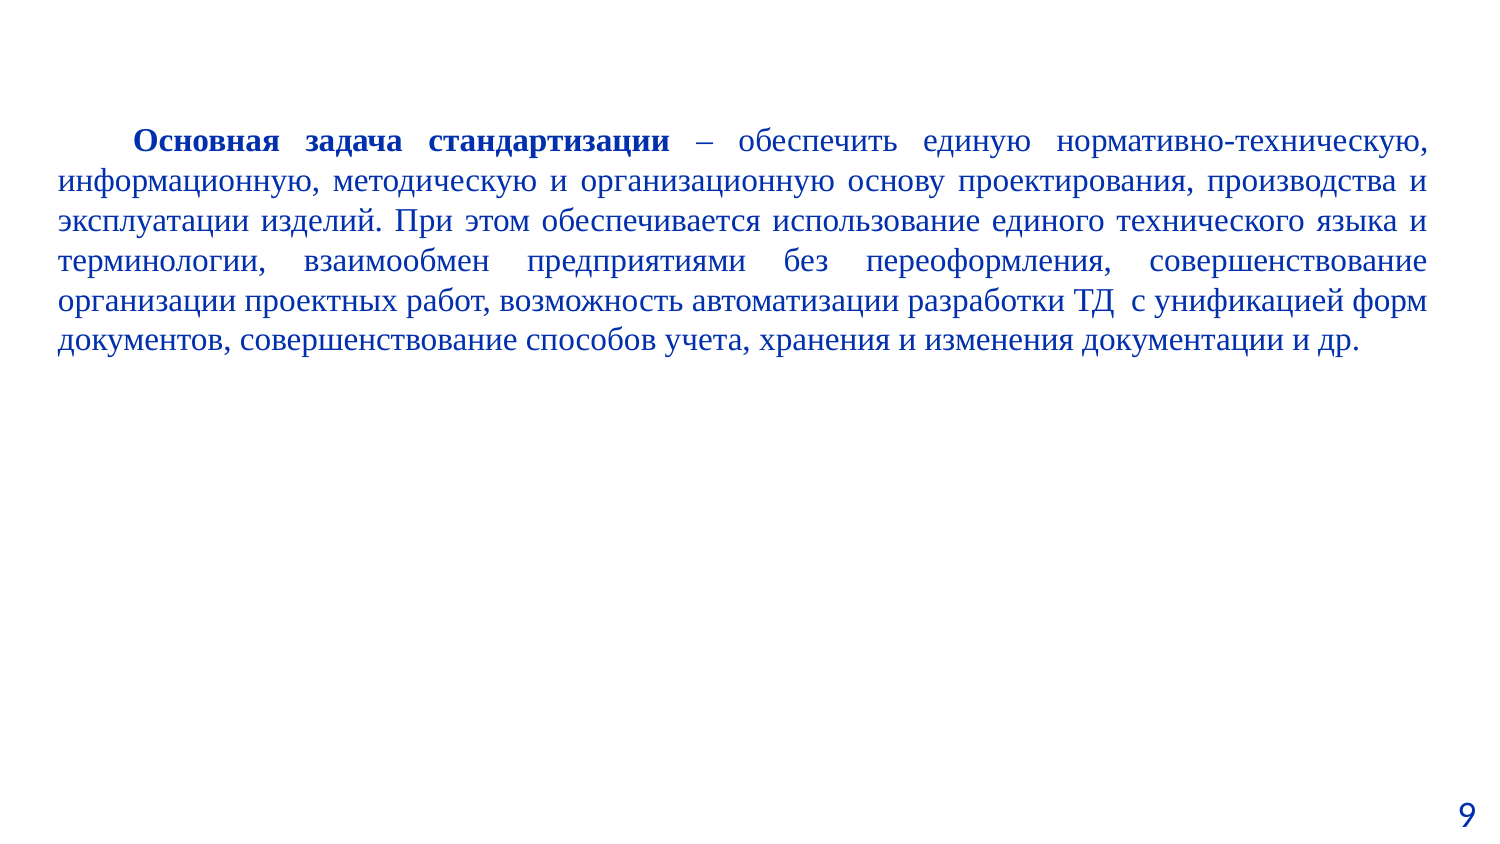

Основная задача стандартизации – обеспечить единую нормативно-техническую, информационную, методическую и организационную основу проектирования, производства и эксплуатации изделий. При этом обеспечивается использование единого технического языка и терминологии, взаимообмен предприятиями без переоформления, совершенствование организации проектных работ, возможность автоматизации разработки ТД  с унификацией форм документов, совершенствование способов учета, хранения и изменения документации и др.
    9